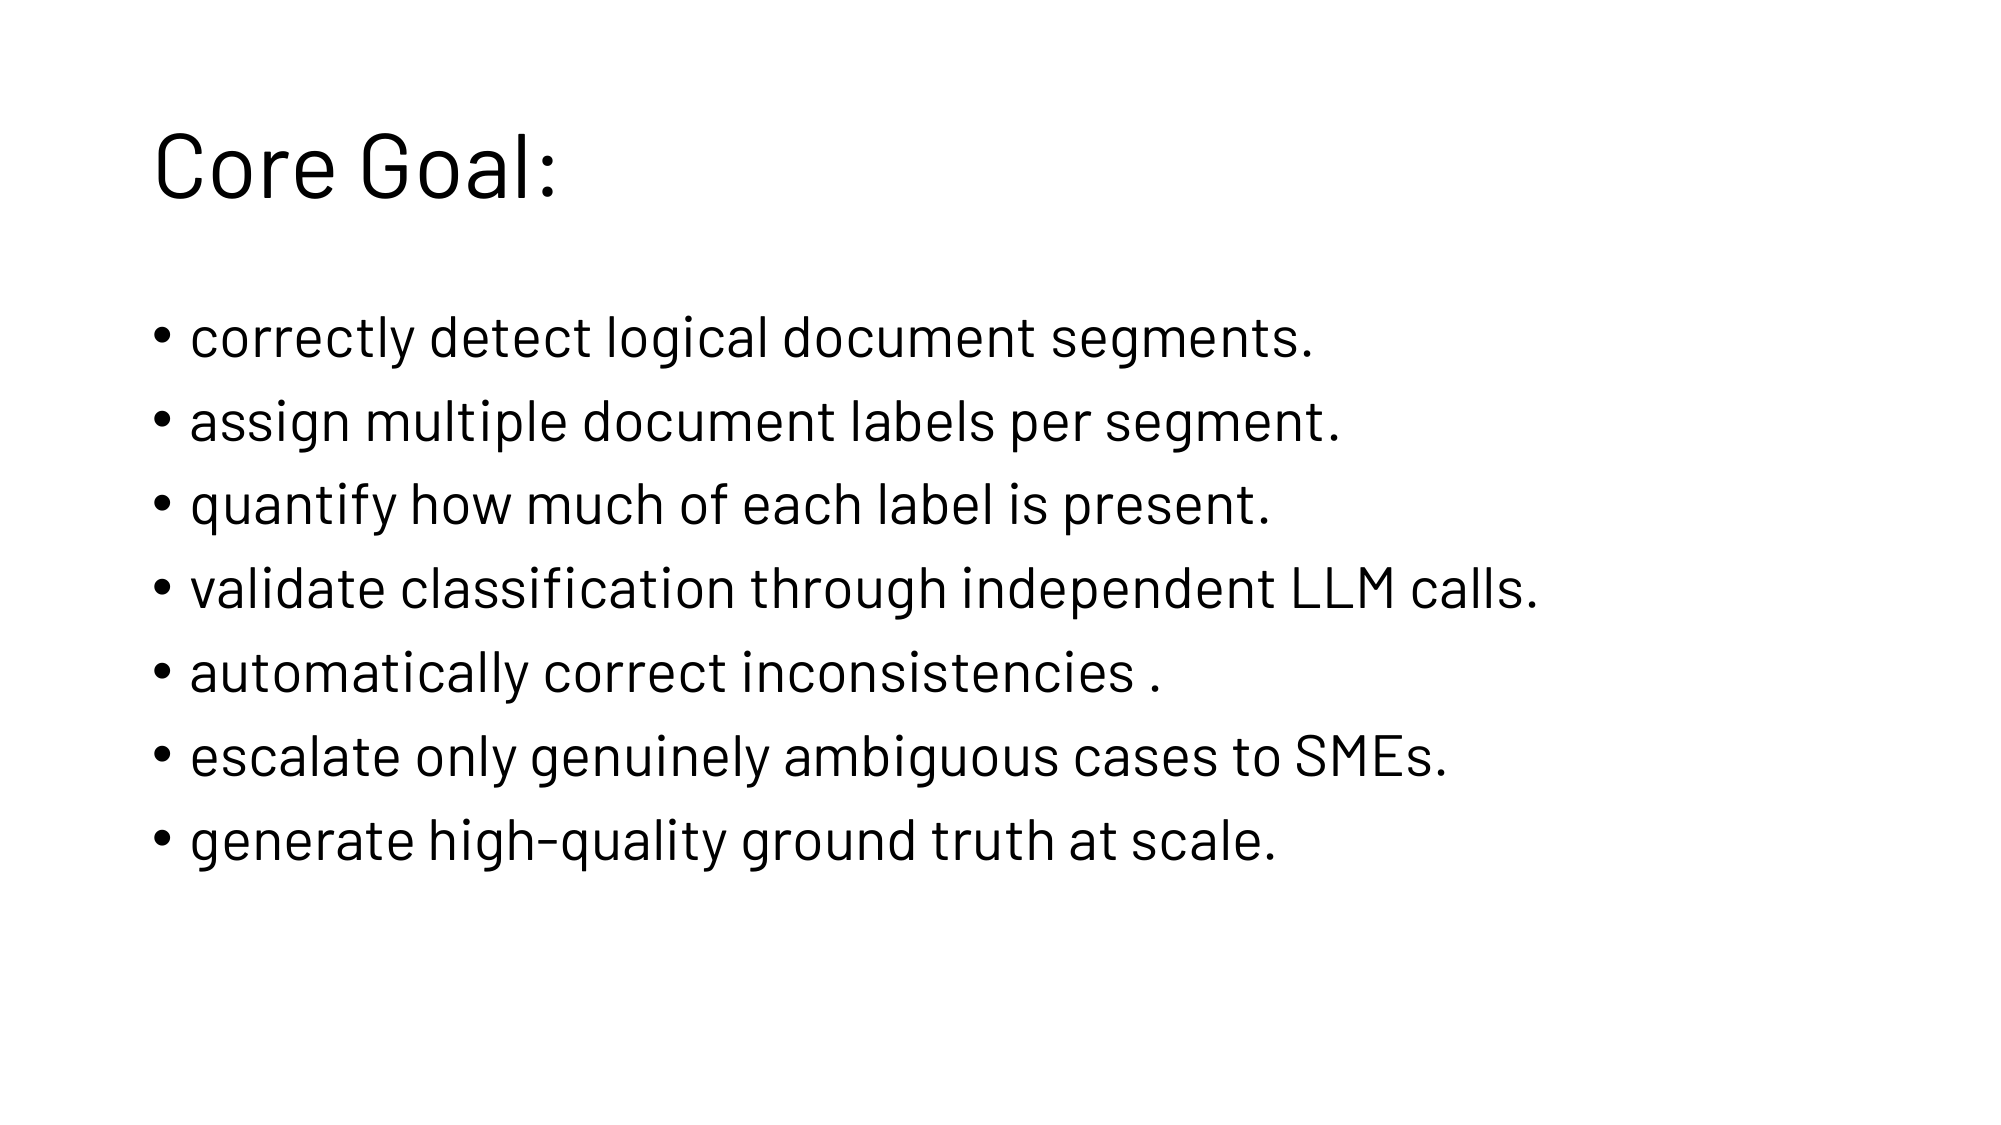

# Core Goal:
correctly detect logical document segments.
assign multiple document labels per segment.
quantify how much of each label is present.
validate classification through independent LLM calls.
automatically correct inconsistencies .
escalate only genuinely ambiguous cases to SMEs.
generate high-quality ground truth at scale.